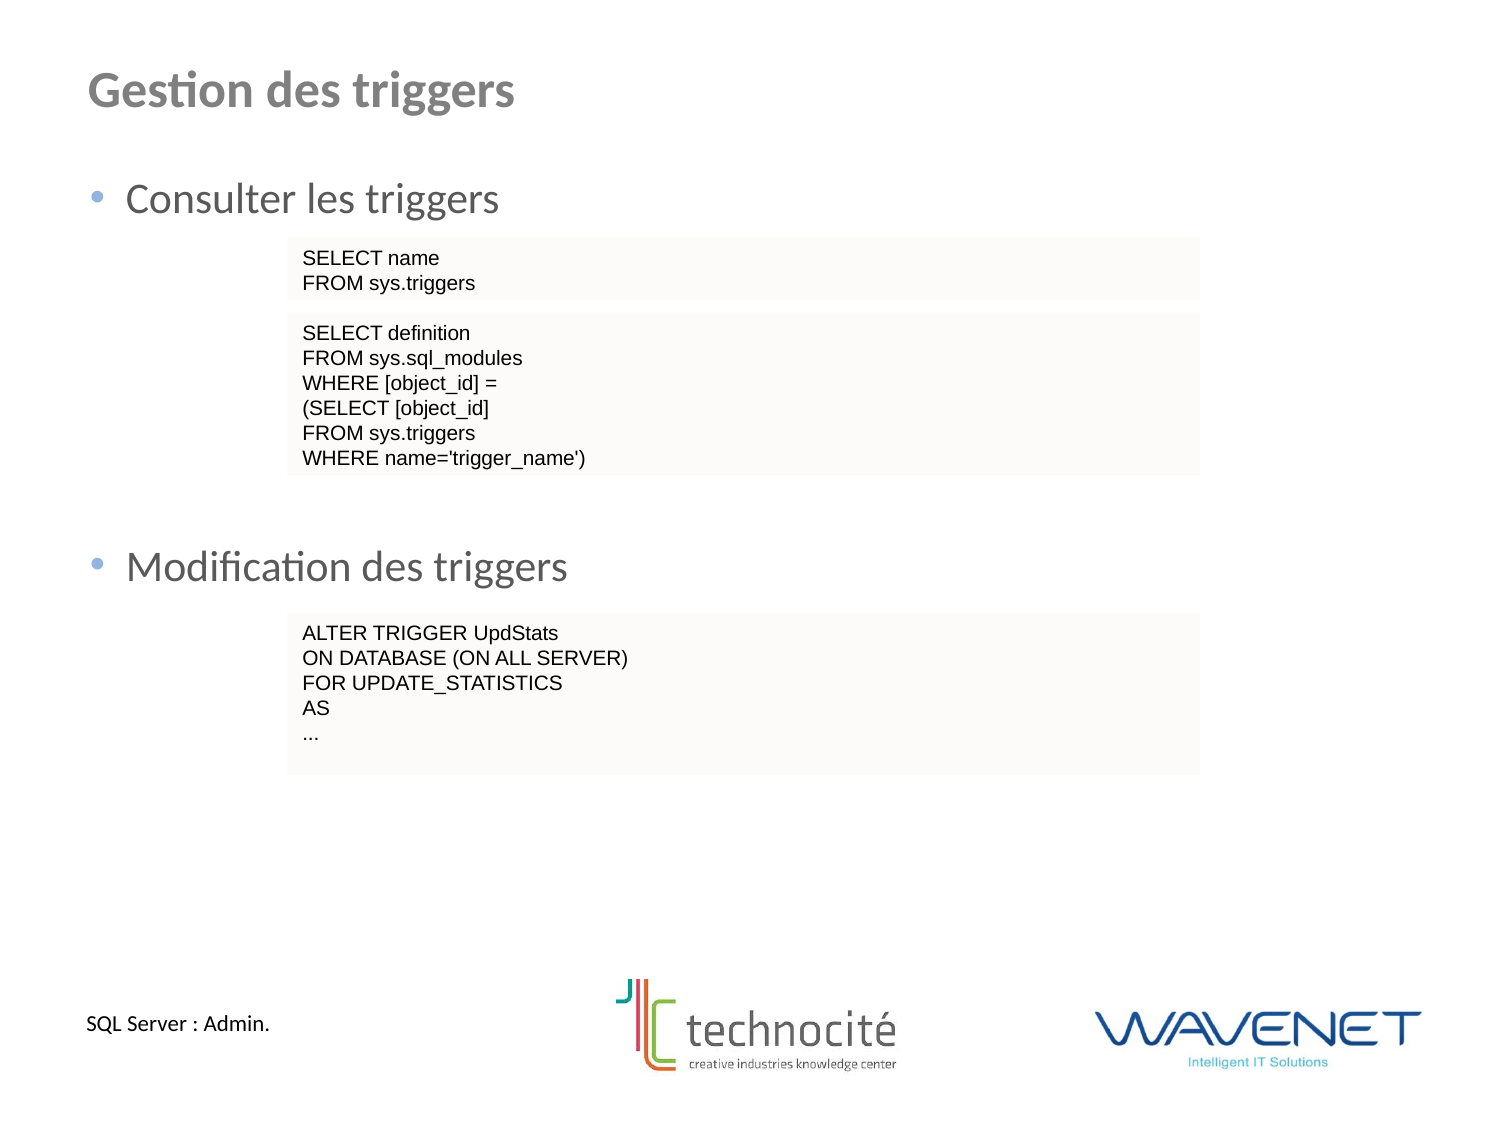

Gestion des triggers
Consulter les triggers

Modification des triggers

SELECT name
FROM sys.triggers
SELECT definition
FROM sys.sql_modules
WHERE [object_id] =
(SELECT [object_id]
FROM sys.triggers
WHERE name='trigger_name')
ALTER TRIGGER UpdStats
ON DATABASE (ON ALL SERVER)
FOR UPDATE_STATISTICS
AS
...

SQL Server : Admin.